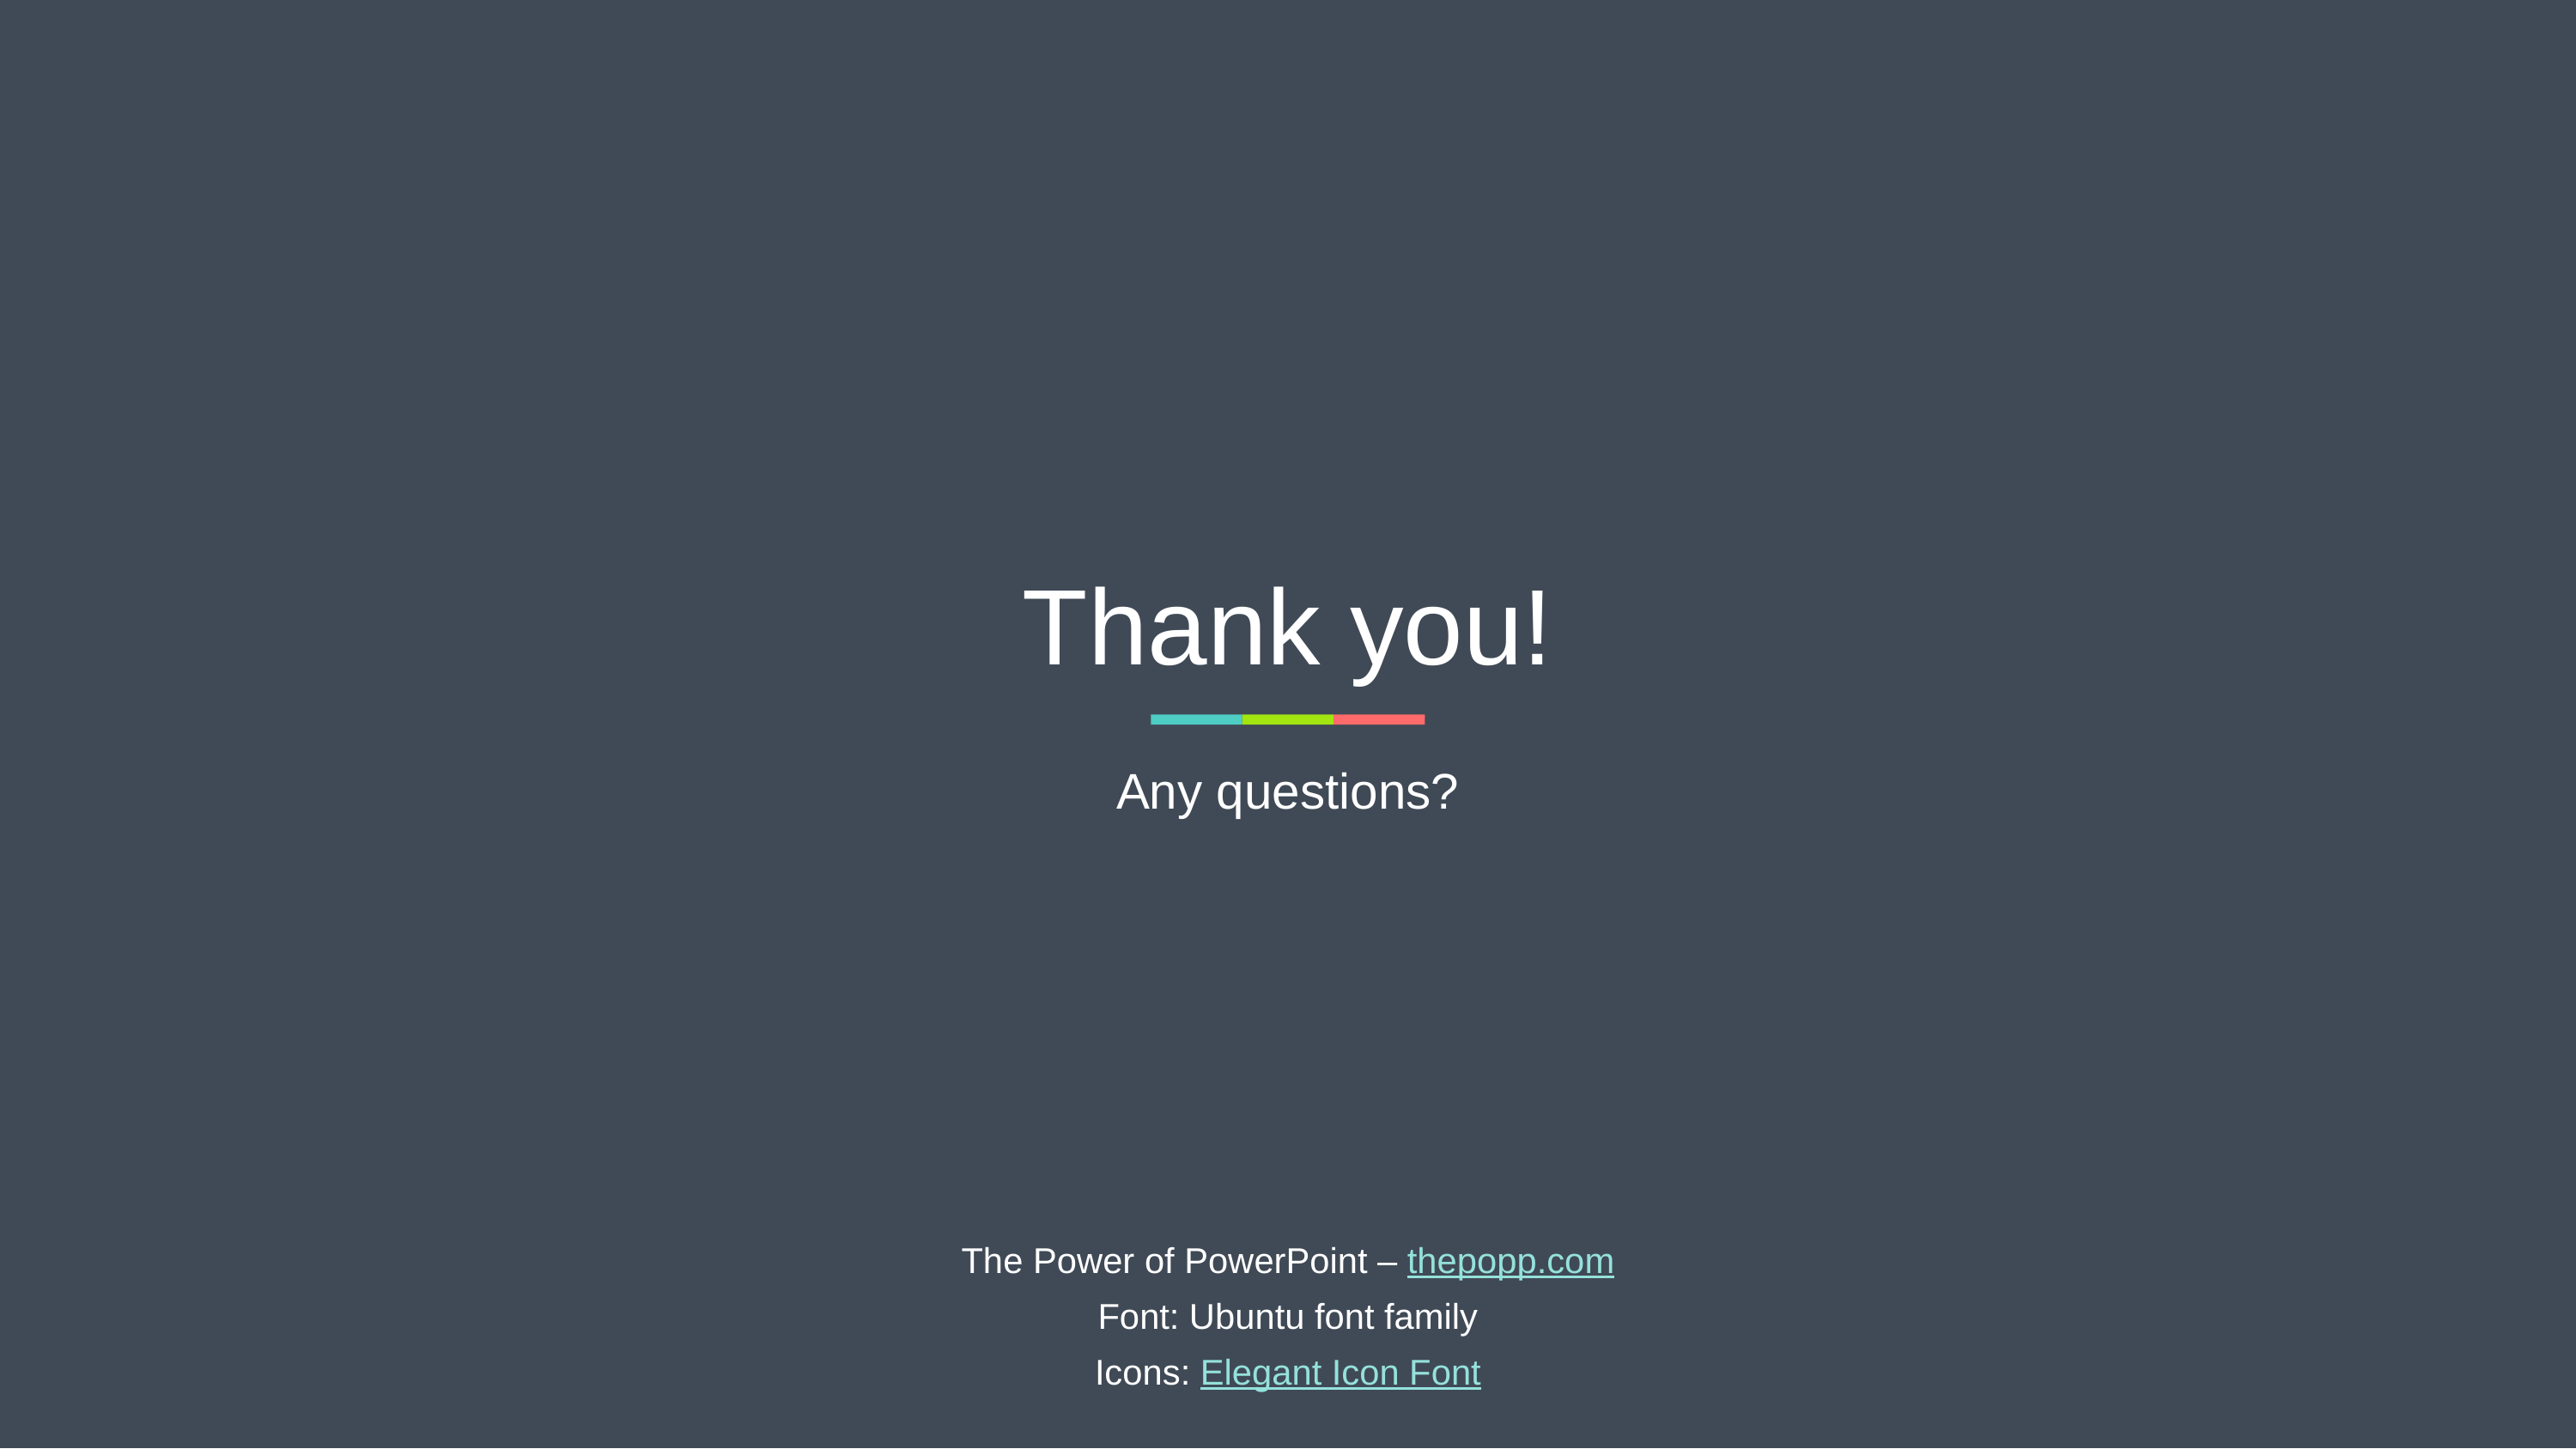

# Thank you!
Any questions?
The Power of PowerPoint – thepopp.com
Font: Ubuntu font family
Icons: Elegant Icon Font